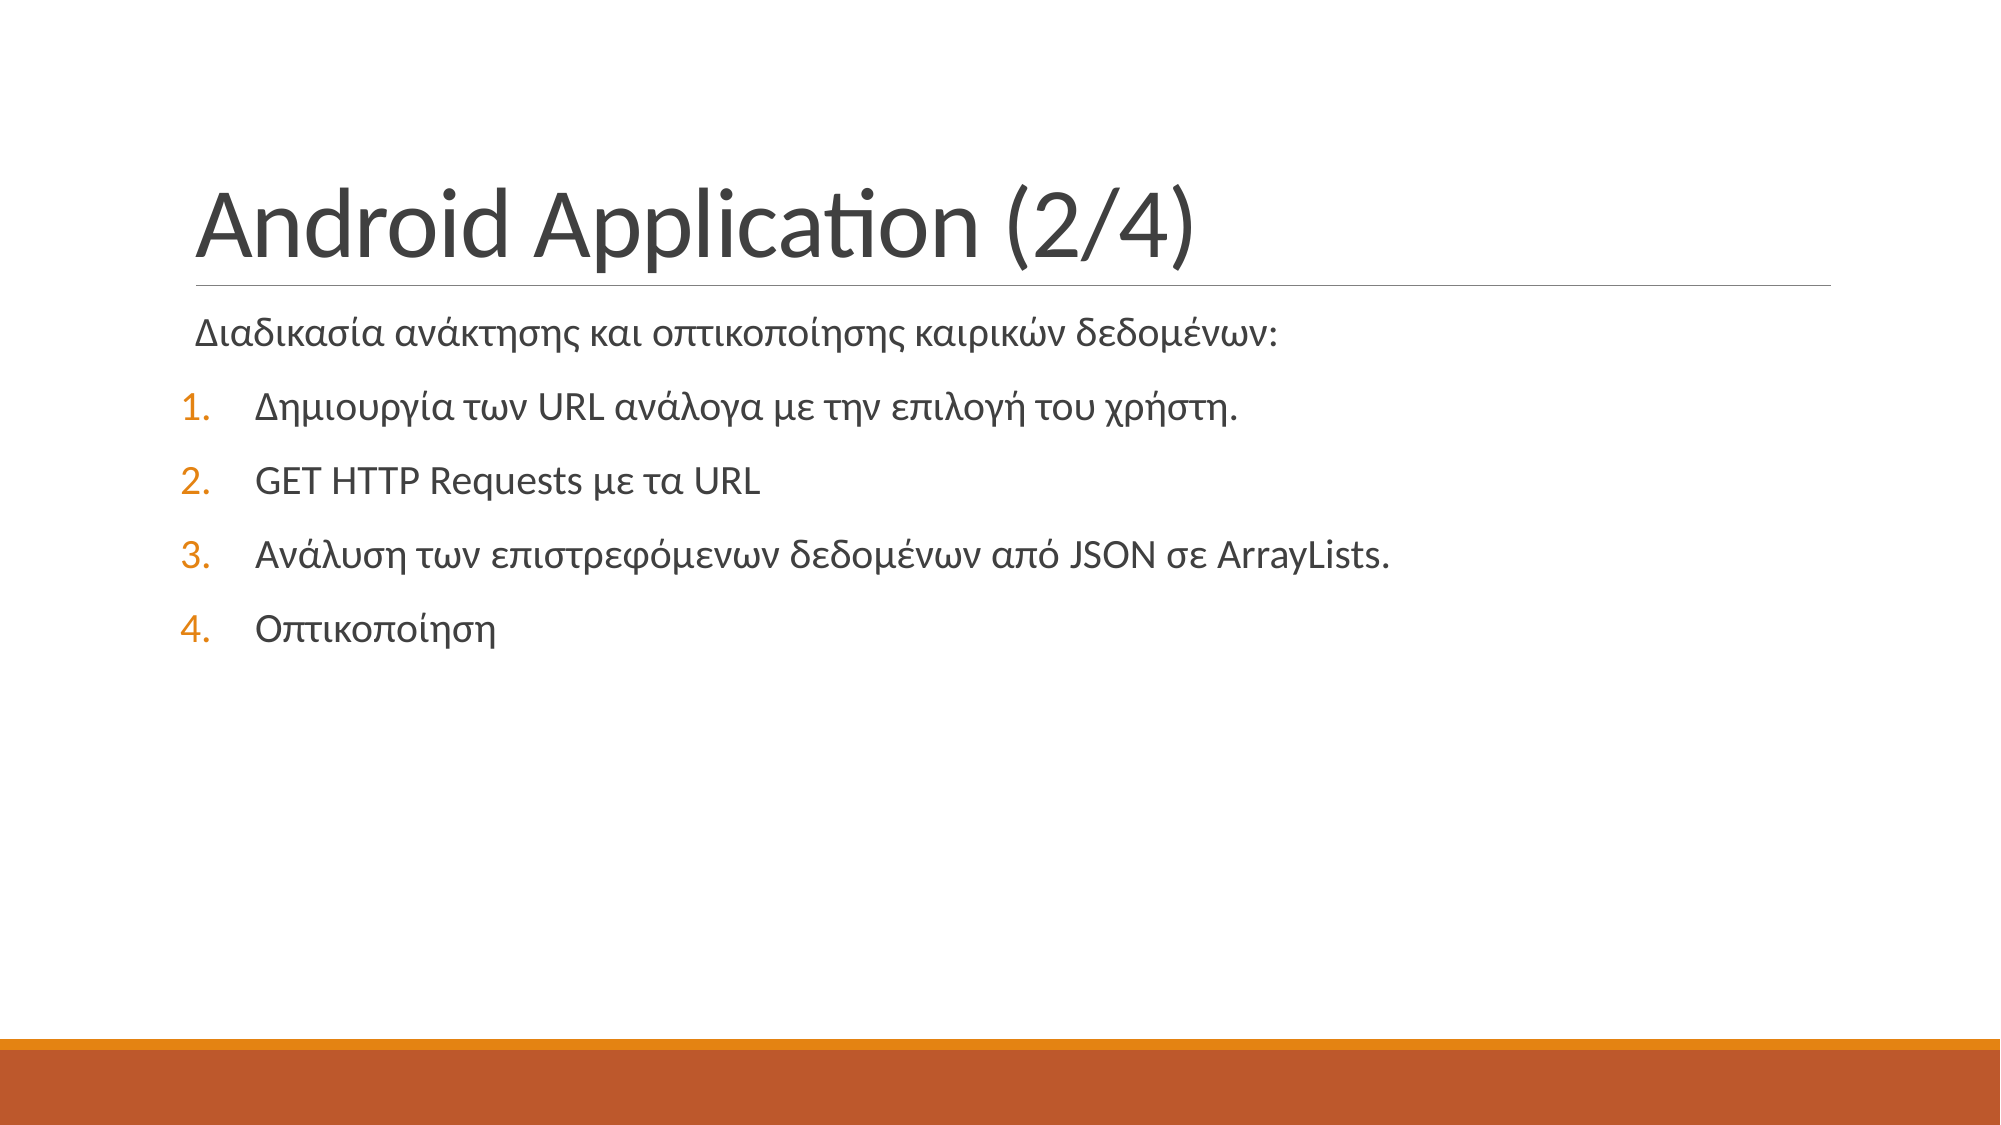

# Android Application (2/4)
Διαδικασία ανάκτησης και οπτικοποίησης καιρικών δεδομένων:
Δημιουργία των URL ανάλογα με την επιλογή του χρήστη.
GET HTTP Requests με τα URL
Ανάλυση των επιστρεφόμενων δεδομένων από JSON σε ArrayLists.
Οπτικοποίηση